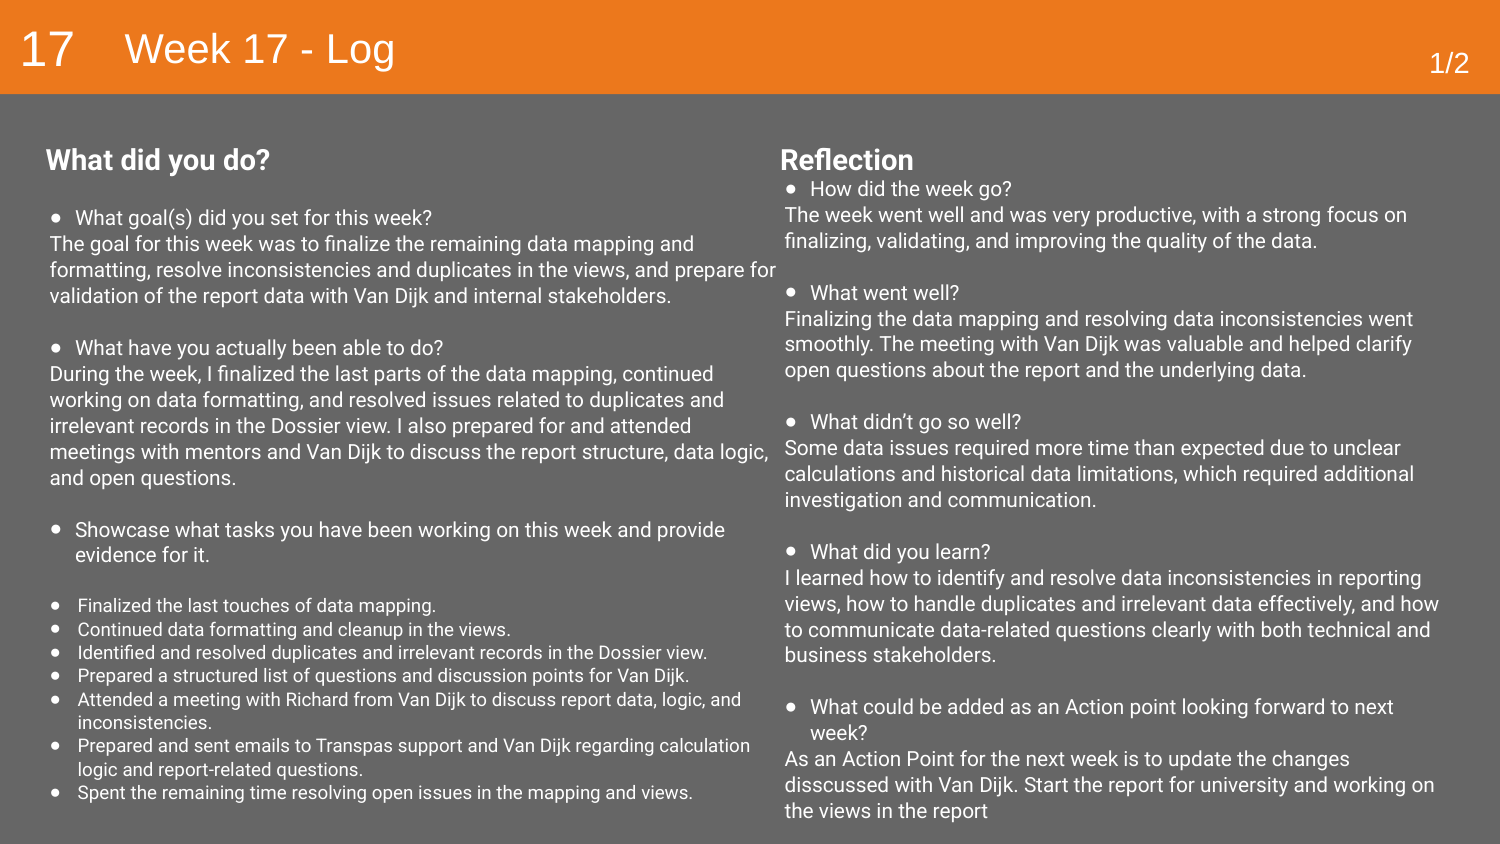

17
# Week 17 - Log
1/2

What did you do?
Reflection
How did the week go?
The week went well and was very productive, with a strong focus on finalizing, validating, and improving the quality of the data.

What went well?
Finalizing the data mapping and resolving data inconsistencies went smoothly. The meeting with Van Dijk was valuable and helped clarify open questions about the report and the underlying data.

What didn’t go so well?
Some data issues required more time than expected due to unclear calculations and historical data limitations, which required additional investigation and communication.

What did you learn?
I learned how to identify and resolve data inconsistencies in reporting views, how to handle duplicates and irrelevant data effectively, and how to communicate data-related questions clearly with both technical and business stakeholders.

What could be added as an Action point looking forward to next week?
As an Action Point for the next week is to update the changes disscussed with Van Dijk. Start the report for university and working on the views in the report
What goal(s) did you set for this week?
The goal for this week was to finalize the remaining data mapping and formatting, resolve inconsistencies and duplicates in the views, and prepare for validation of the report data with Van Dijk and internal stakeholders.

What have you actually been able to do?
During the week, I finalized the last parts of the data mapping, continued working on data formatting, and resolved issues related to duplicates and irrelevant records in the Dossier view. I also prepared for and attended meetings with mentors and Van Dijk to discuss the report structure, data logic, and open questions.

Showcase what tasks you have been working on this week and provide evidence for it.

Finalized the last touches of data mapping.
Continued data formatting and cleanup in the views.
Identified and resolved duplicates and irrelevant records in the Dossier view.
Prepared a structured list of questions and discussion points for Van Dijk.
Attended a meeting with Richard from Van Dijk to discuss report data, logic, and inconsistencies.
Prepared and sent emails to Transpas support and Van Dijk regarding calculation logic and report-related questions.
Spent the remaining time resolving open issues in the mapping and views.